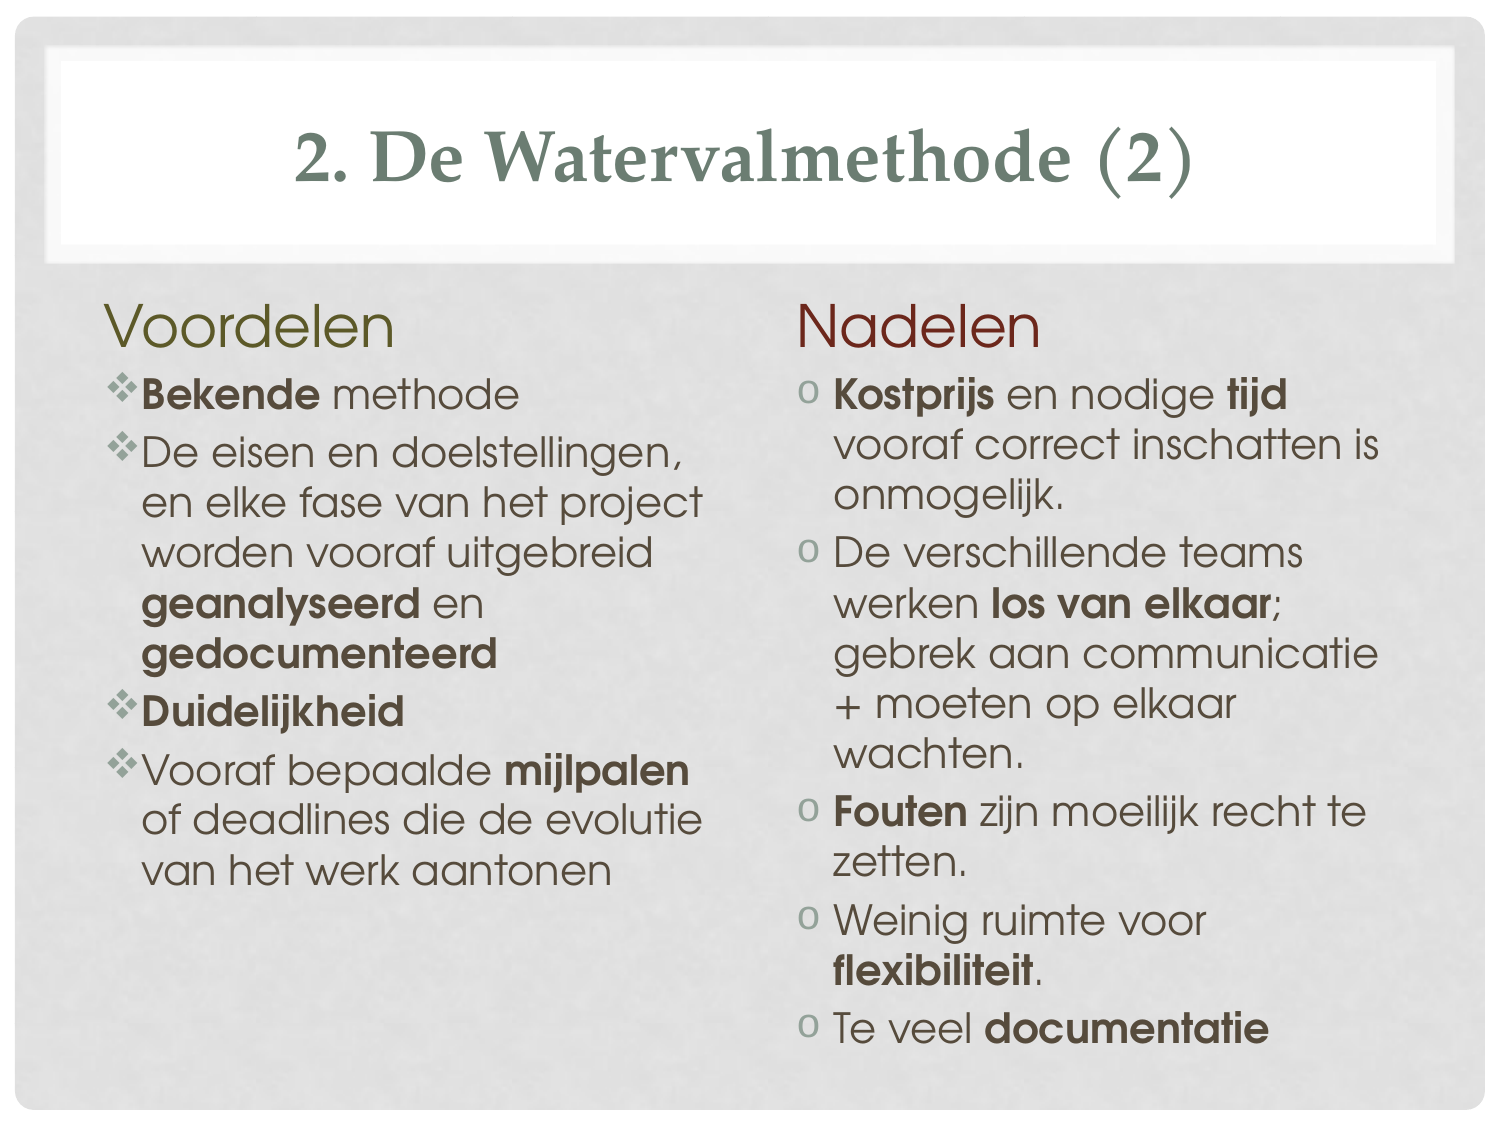

# 2. De Watervalmethode (2)
Nadelen
Kostprijs en nodige tijd vooraf correct inschatten is onmogelijk.
De verschillende teams werken los van elkaar; gebrek aan communicatie + moeten op elkaar wachten.
Fouten zijn moeilijk recht te zetten.
Weinig ruimte voor flexibiliteit.
Te veel documentatie

Voordelen
Bekende methode
De eisen en doelstellingen, en elke fase van het project worden vooraf uitgebreid geanalyseerd en gedocumenteerd
Duidelijkheid
Vooraf bepaalde mijlpalen of deadlines die de evolutie van het werk aantonen